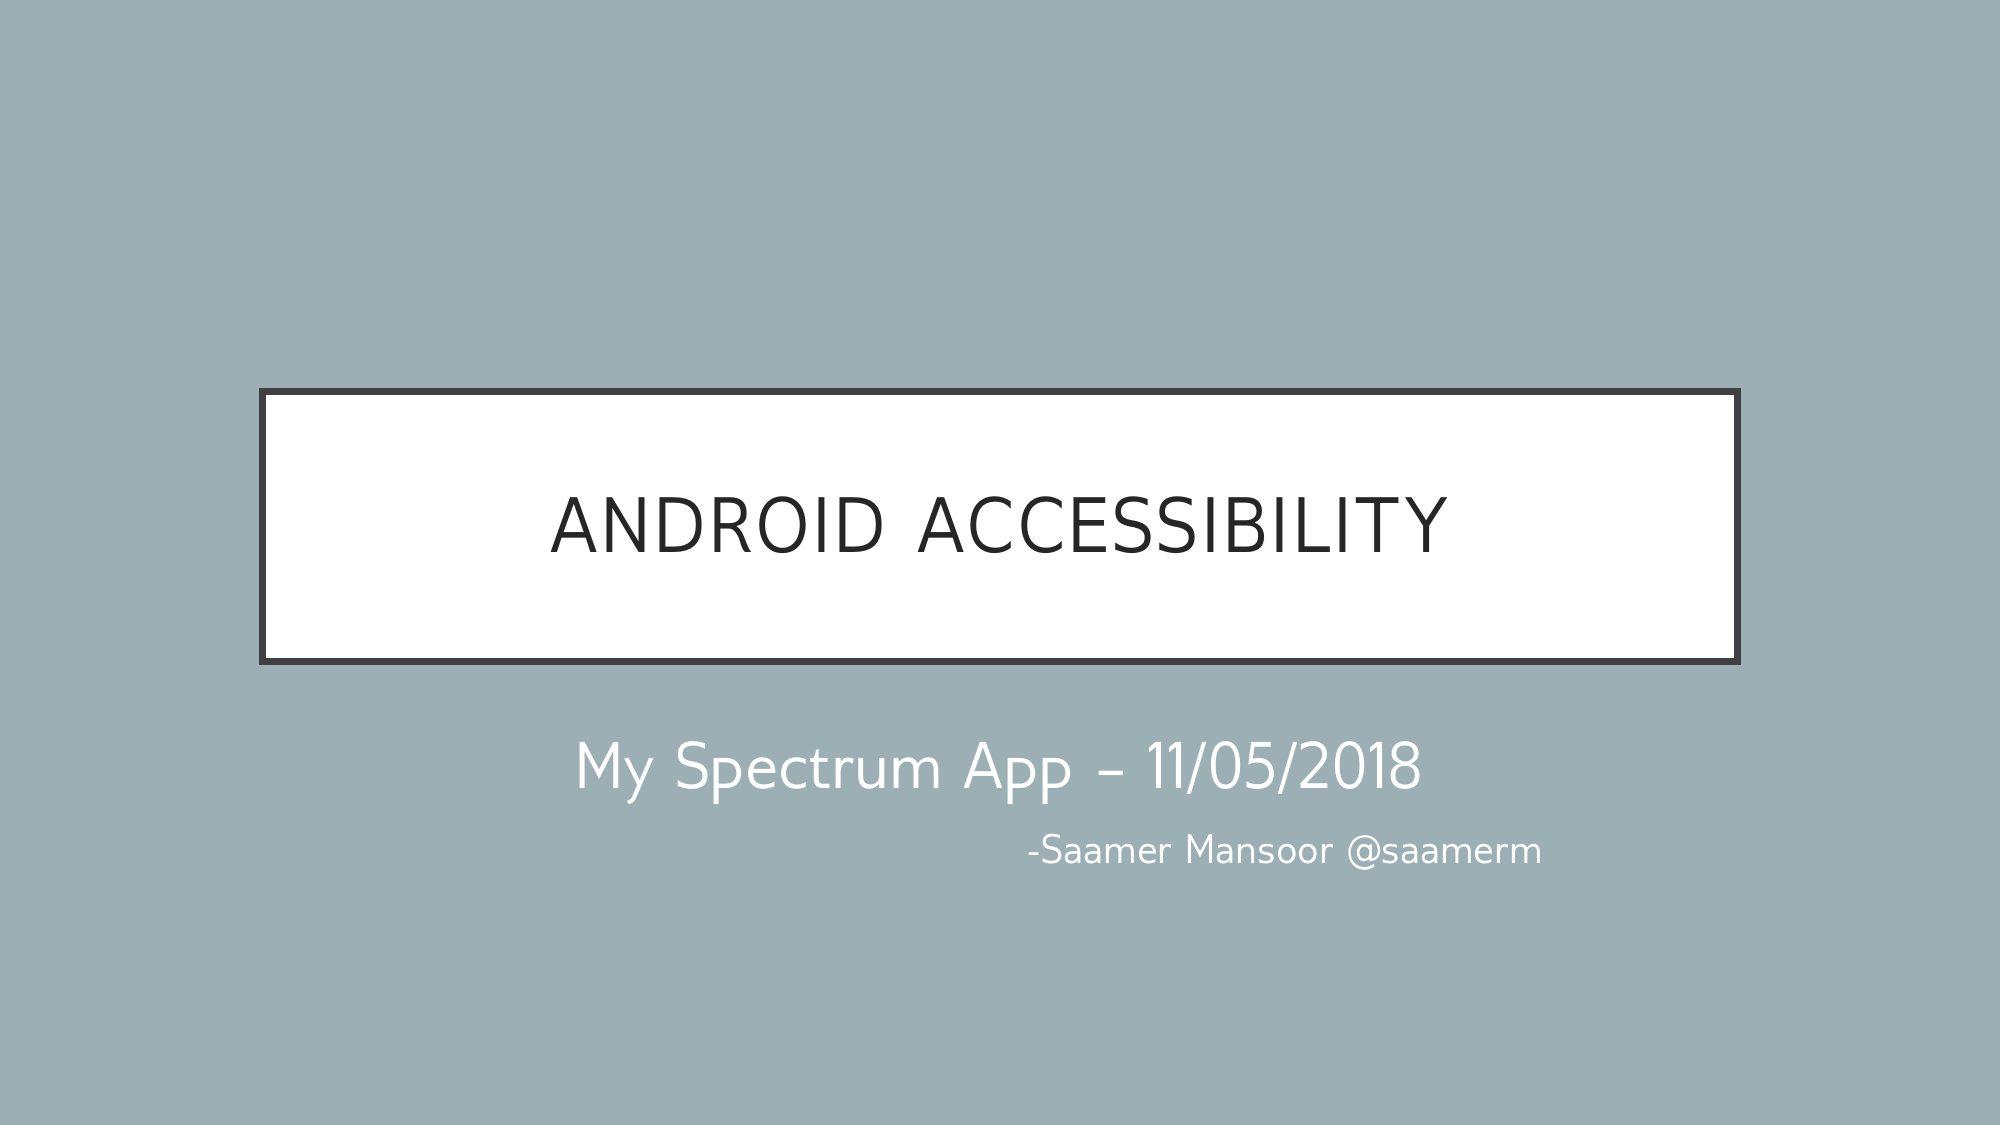

# Android Accessibility
My Spectrum App – 11/05/2018
-Saamer Mansoor @saamerm